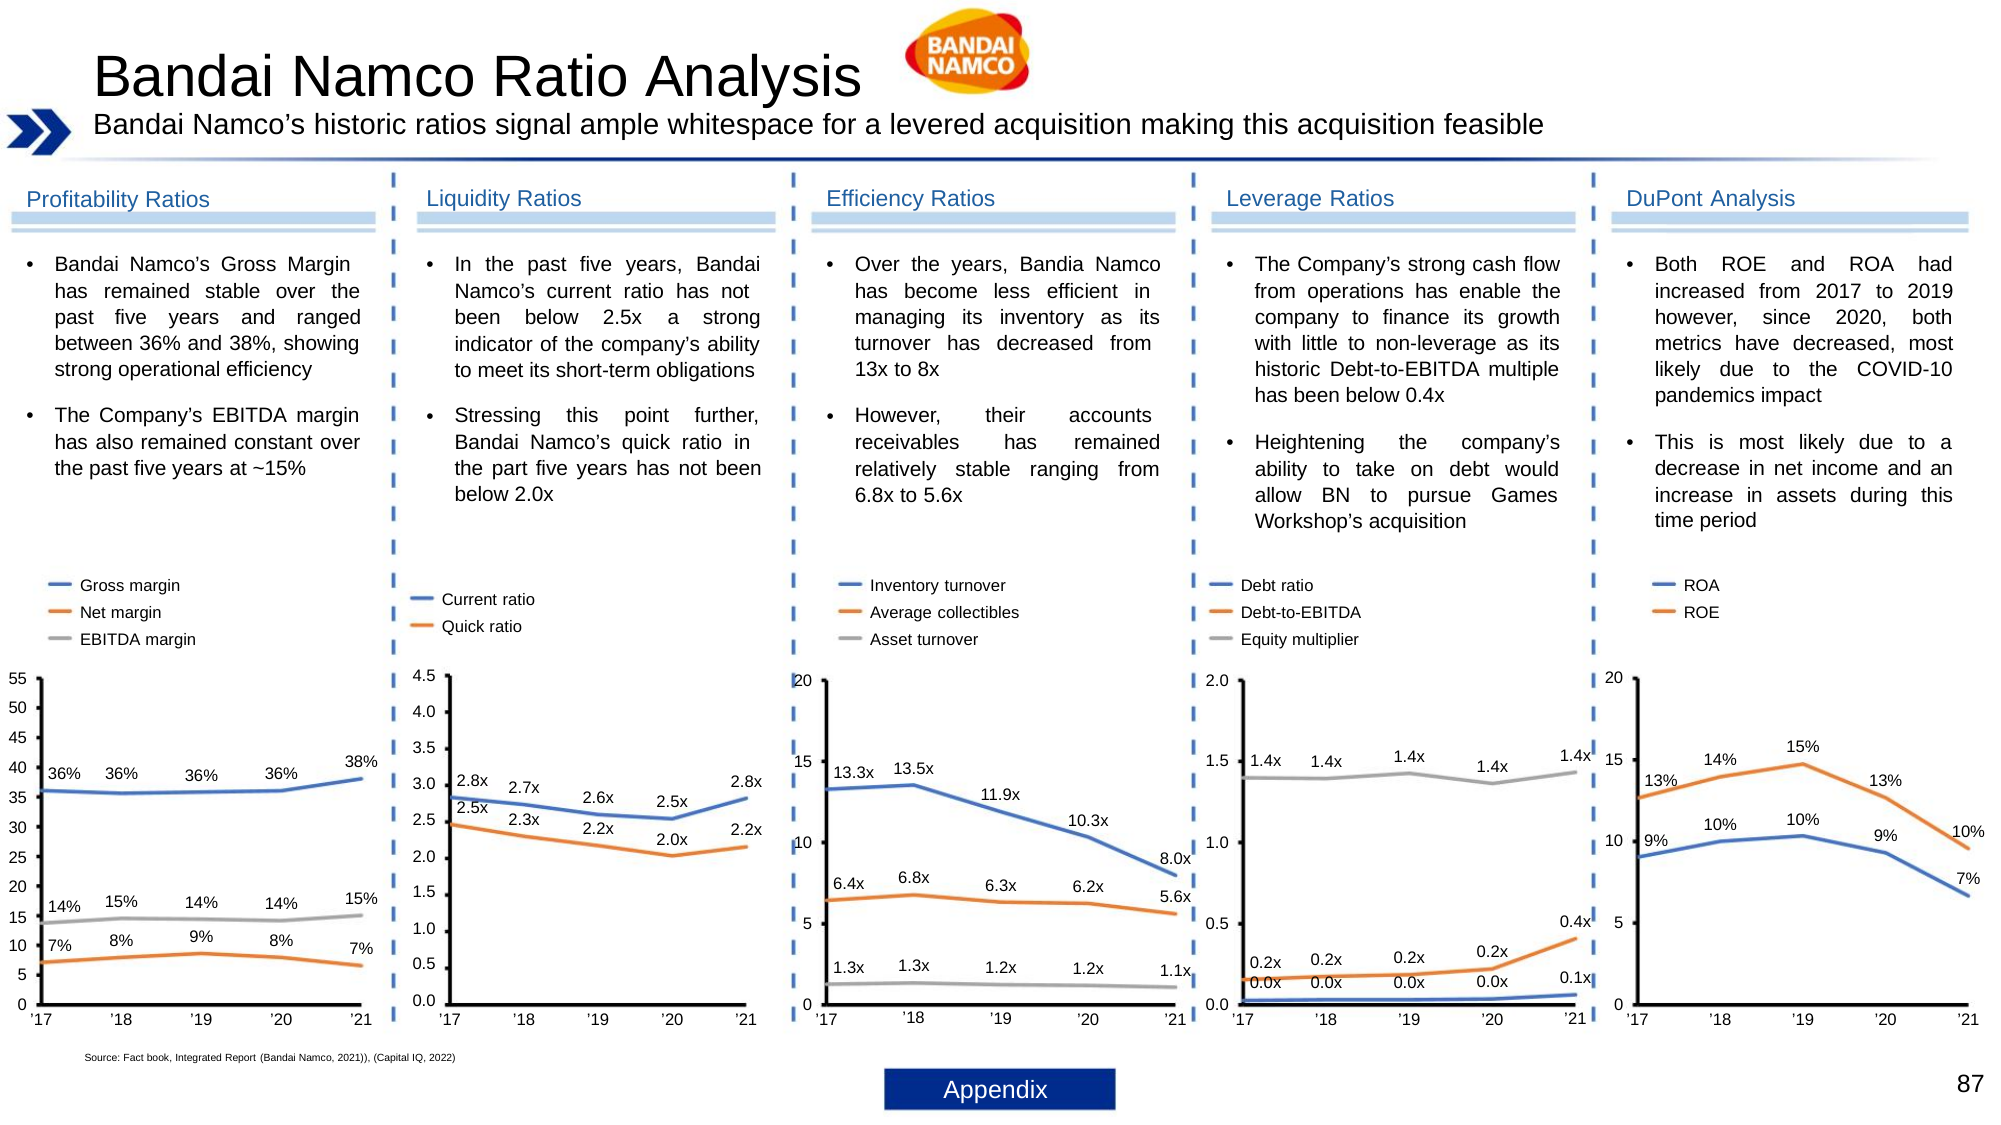

Bandai Namco Ratio Analysis
Bandai Namco’s historic ratios signal ample whitespace for a levered acquisition making this acquisition feasible
DuPont Analysis
Liquidity Ratios
Efficiency Ratios
Leverage Ratios
Profitability Ratios
•
Bandai Namco’s Gross Margin
has remained stable over the
past five years and ranged
between 36% and 38%, showing
strong operational efficiency
•
•
In the past five years, Bandai
Namco’s current ratio has not
•
•
Over the years, Bandia Namco
has become less efficient in
managing its inventory as its
turnover has decreased from
13x to 8x
•
The Company’s strong cash flow
from operations has enable the
company to finance its growth
with little to non-leverage as its
historic Debt-to-EBITDA multiple
has been below 0.4x
•
Both ROE and ROA had
increased from 2017 to 2019
however, since 2020, both
metrics have decreased, most
likely due to the COVID-10
pandemics impact
been below 2.5x
a
strong
indicator of the company’s ability
to meet its short-term obligations
•
The Company’s EBITDA margin
has also remained constant over
the past five years at ~15%
Stressing this point further,
Bandai Namco’s quick ratio in
the part five years has not been
below 2.0x
However,
receivables
their
has
accounts
remained
•
Heightening
the
company’s
•
This is most likely due to a
decrease in net income and an
increase in assets during this
time period
relatively stable ranging from
6.8x to 5.6x
ability to take on debt would
allow BN to pursue Games
Workshop’s acquisition
ROA
ROE
Gross margin
Net margin
Inventory turnover
Average collectibles
Asset turnover
Debt ratio
Current ratio
Quick ratio
Debt-to-EBITDA
Equity multiplier
EBITDA margin
4.5
4.0
3.5
3.0
2.5
2.0
1.5
1.0
0.5
0.0
55
20
15
20
15
10
5
2.0
50
45
40
35
30
25
20
15
15%
1.4x
0.4x
1.4x
14%
10%
1.5 1.4x
1.4x
38%
1.4x
13.5x
13.3x
36% 36%
36%
36%
2.8x
2.5x
13%
9%
13%
2.8x
2.2x
2.7x
2.3x
11.9x
6.3x
2.6x
2.2x
2.5x
2.0x
10%
10.3x
6.2x
10%
7%
10 9%
1.0
8.0x
5.6x
6.8x
6.4x
15%
7%
15%
14%
9%
14%
8%
14%
5
0
0.5
8%
10 7%
0.2x
0.0x
0.2x
0.0x
0.2x
0.0x
0.2x
0.0x
1.3x
’18
1.3x
’17
1.2x
’19
1.2x
’20
1.1x
’21
5
0
0.1x
’21
0
0.0
’18
’18
’19
’20
’21
’19
’20
’17
’18
’19
’20
’21
’17
’17
’17
’18
’19
’20
’21
Source: Fact book, Integrated Report (Bandai Namco, 2021)), (Capital IQ, 2022)
87
Appendix